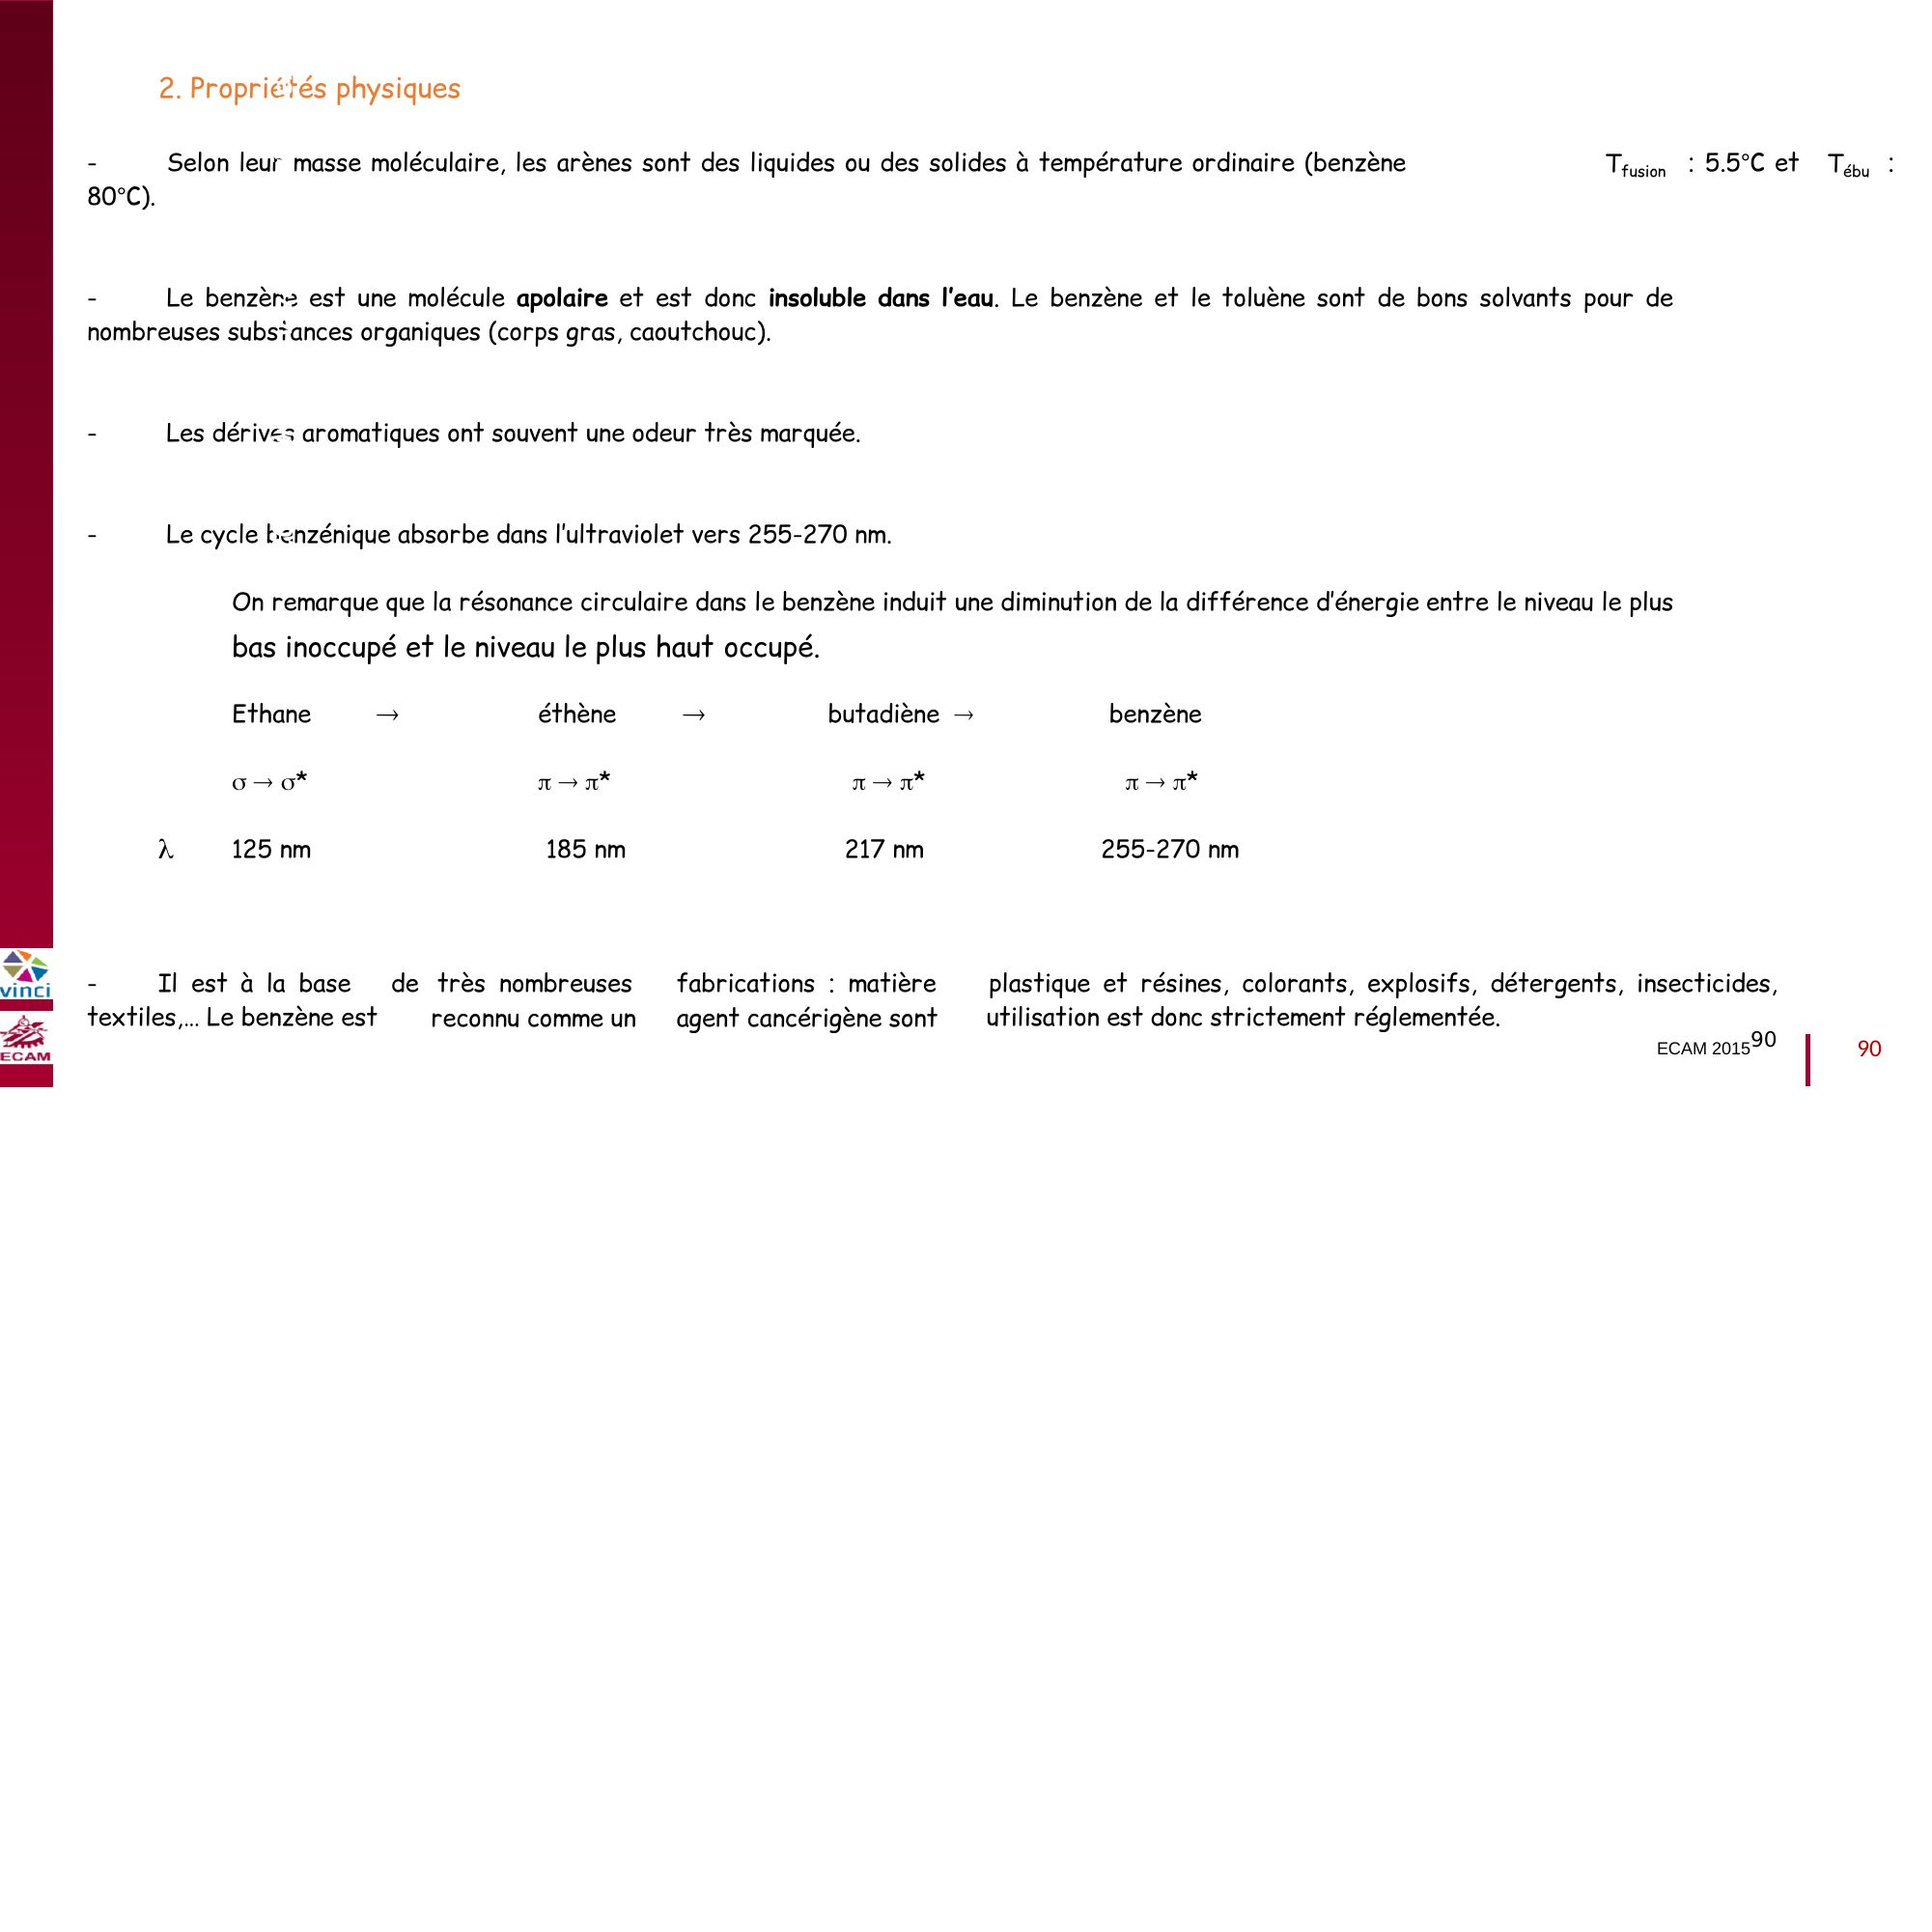

2. Propriétés physiques
: 5.5°C et
-
Selon leur masse moléculaire, les arènes sont des liquides ou des solides à température ordinaire (benzène
Tfusion
Tébu
:
80°C).
B2040-Chimie du vivant et environnement
-
Le benzène est une molécule apolaire et est donc insoluble dans l’eau. Le benzène et le toluène sont de bons solvants pour de
nombreuses substances organiques (corps gras, caoutchouc).
-
Les dérivés aromatiques ont souvent une odeur très marquée.
-
Le cycle benzénique absorbe dans l’ultraviolet vers 255-270 nm.
On remarque que la résonance circulaire dans le benzène induit une diminution de la différence d’énergie entre le niveau le plus
bas inoccupé et le niveau le plus haut occupé.
→
→
butadiène →
Ethane
éthène
benzène
σ → σ*
π → π*
π → π*
π → π*
λ
125 nm
185 nm
217 nm
255-270 nm

-
Il est à la base
de
très nombreuses
reconnu comme un
fabrications : matière
agent cancérigène sont
plastique et résines, colorants, explosifs, détergents, insecticides,
textiles,… Le benzène est
utilisation est donc strictement réglementée.

ECAM 201590

90